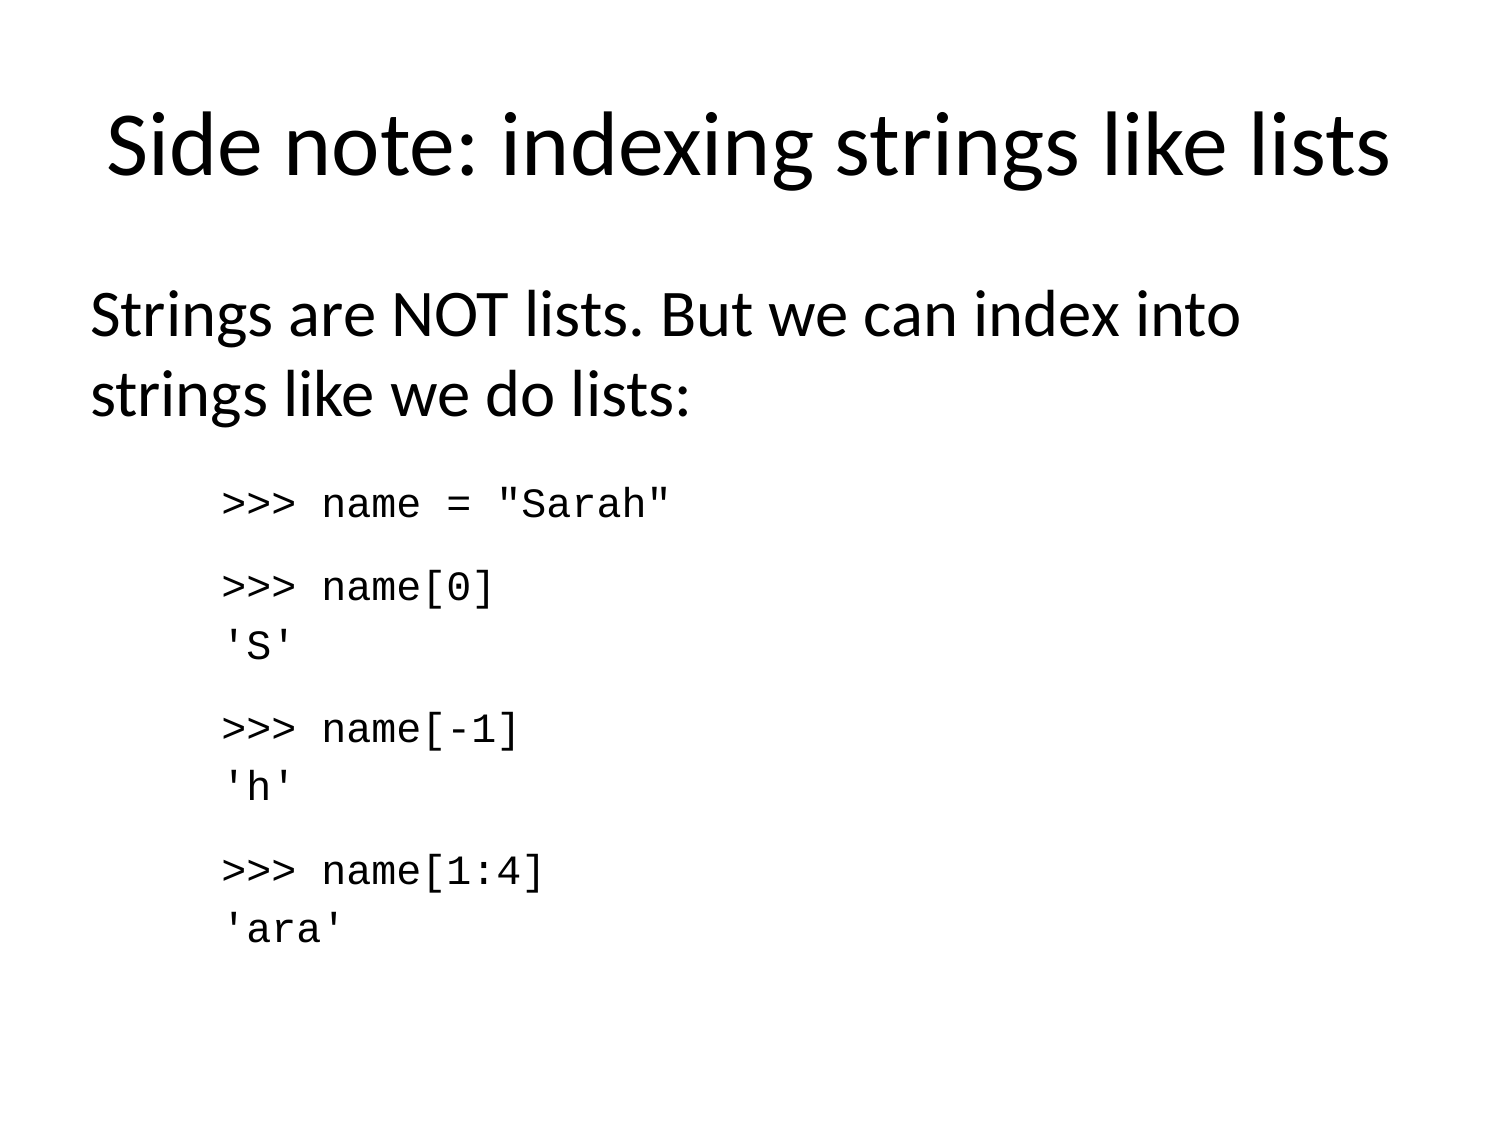

# Side note: indexing strings like lists
Strings are NOT lists. But we can index into strings like we do lists:
>>> name = "Sarah"
>>> name[0]
'S'
>>> name[-1]
'h'
>>> name[1:4]
'ara'